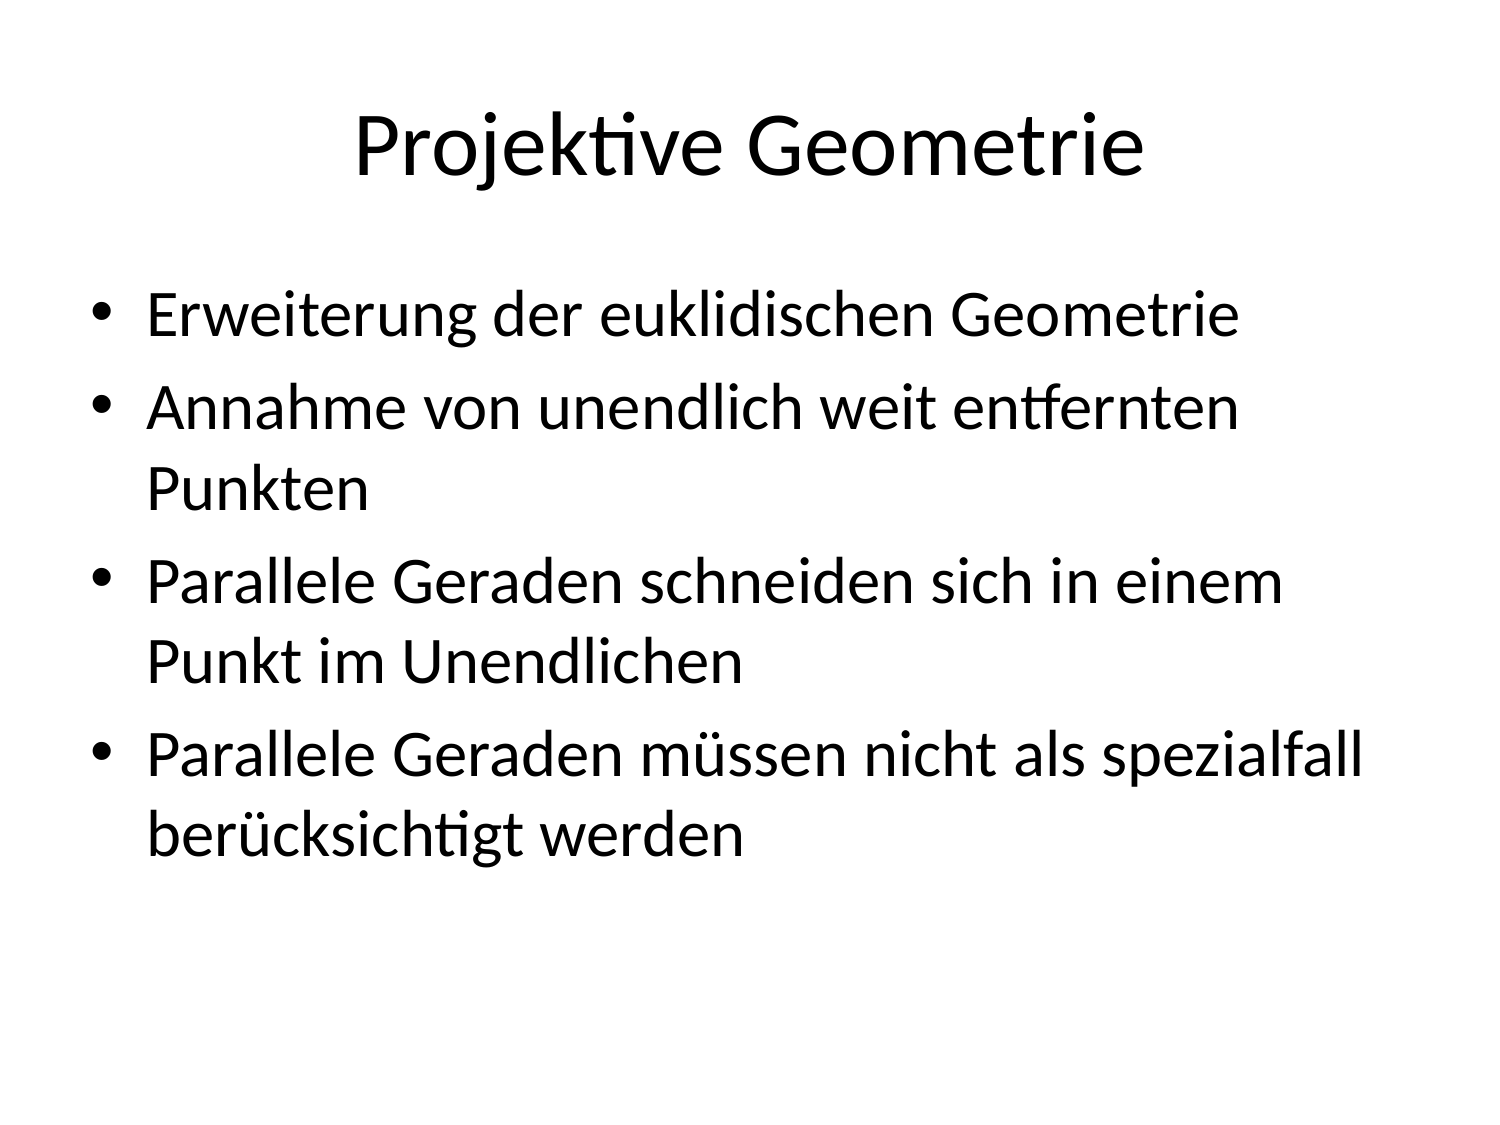

# Projektive Geometrie
Erweiterung der euklidischen Geometrie
Annahme von unendlich weit entfernten Punkten
Parallele Geraden schneiden sich in einem Punkt im Unendlichen
Parallele Geraden müssen nicht als spezialfall berücksichtigt werden